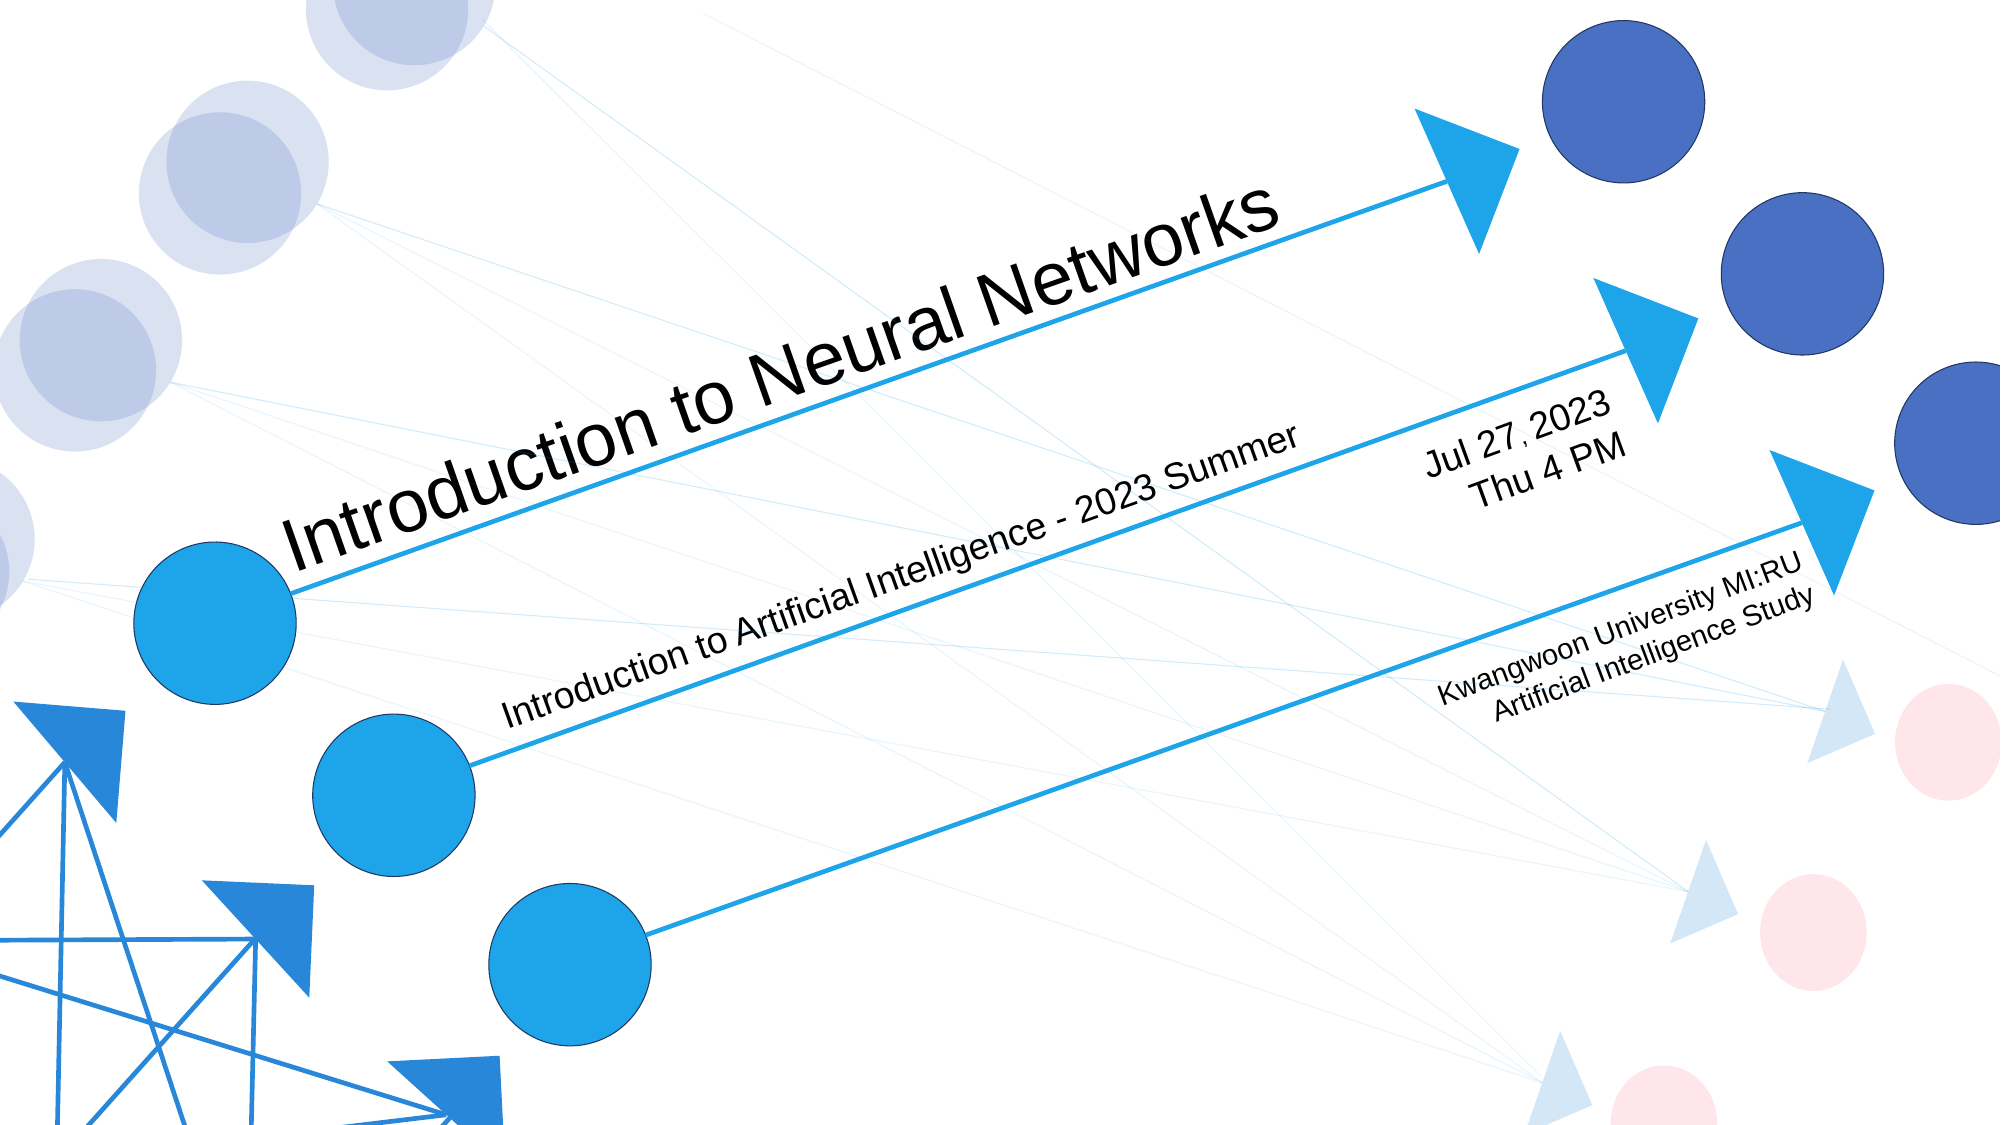

Introduction to Neural Networks

Jul 27, 2023
Thu 4 PM

Introduction to Artificial Intelligence - 2023 Summer

Kwangwoon University MI:RU
Artificial Intelligence Study